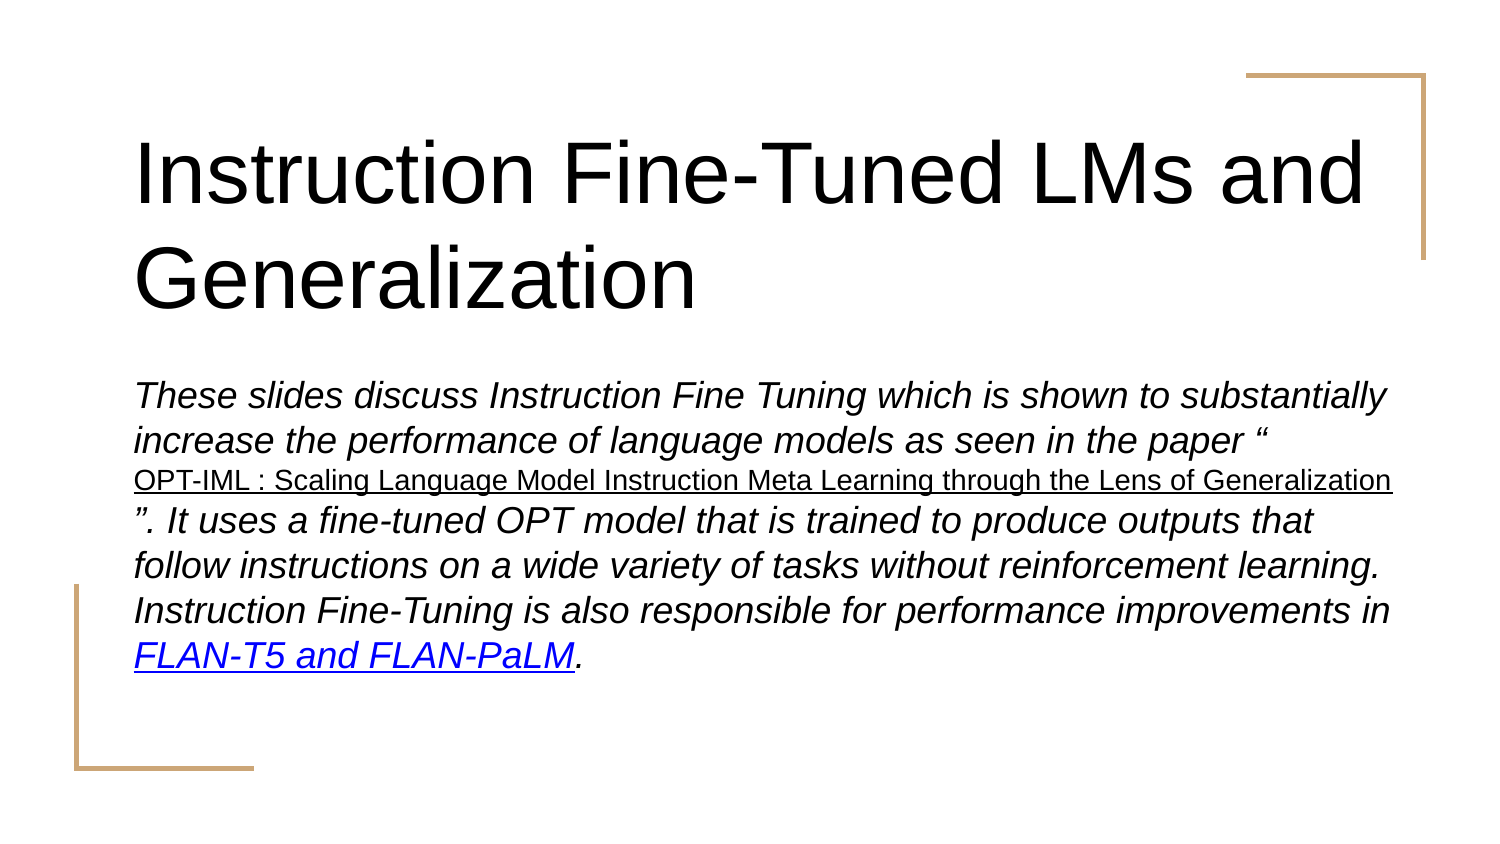

# Instruction Fine-Tuned LMs and Generalization

These slides discuss Instruction Fine Tuning which is shown to substantially increase the performance of language models as seen in the paper “OPT-IML : Scaling Language Model Instruction Meta Learning through the Lens of Generalization”. It uses a fine-tuned OPT model that is trained to produce outputs that follow instructions on a wide variety of tasks without reinforcement learning. Instruction Fine-Tuning is also responsible for performance improvements in FLAN-T5 and FLAN-PaLM.